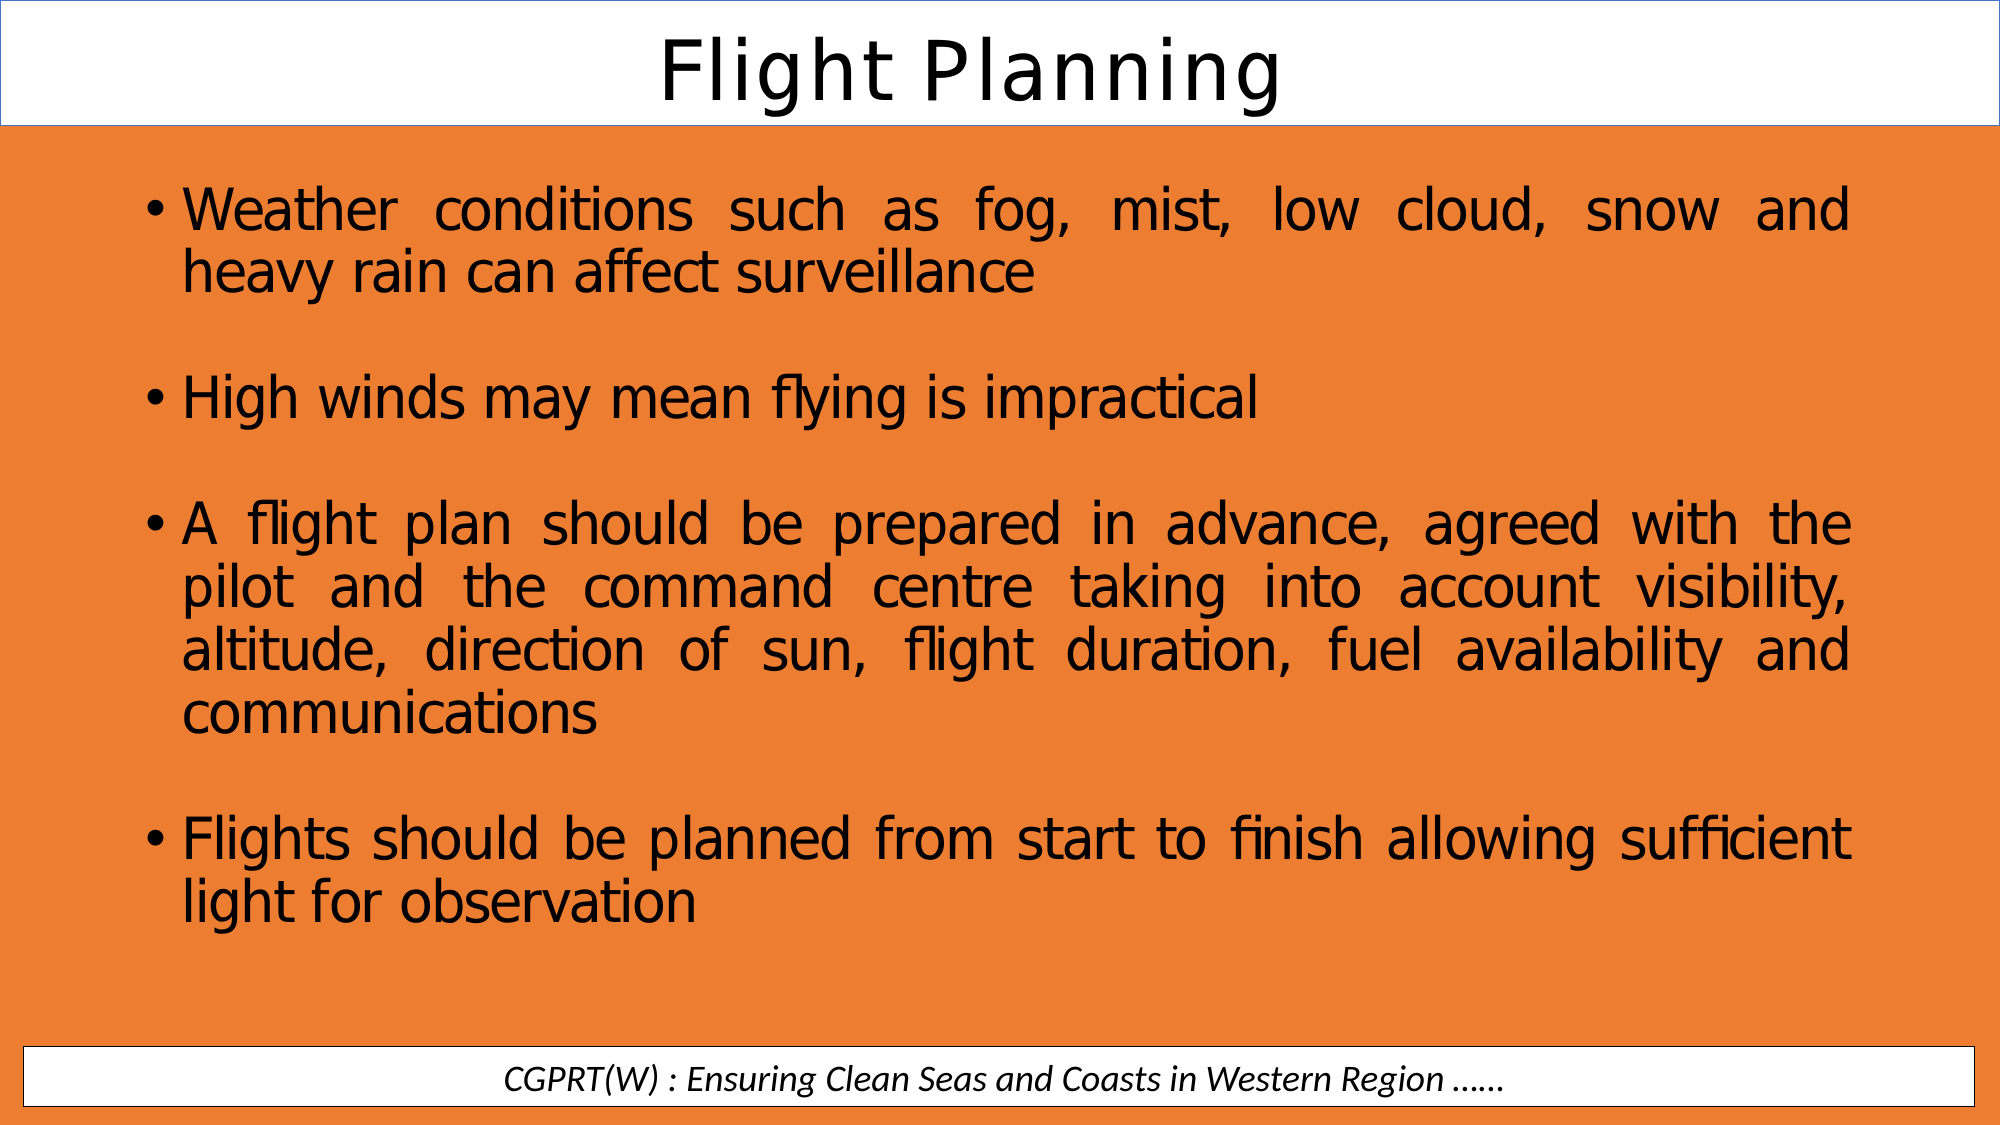

Flight Planning
Weather conditions such as fog, mist, low cloud, snow and heavy rain can affect surveillance

High winds may mean flying is impractical

A flight plan should be prepared in advance, agreed with the pilot and the command centre taking into account visibility, altitude, direction of sun, flight duration, fuel availability and communications

Flights should be planned from start to finish allowing sufficient light for observation

 CGPRT(W) : Ensuring Clean Seas and Coasts in Western Region ……